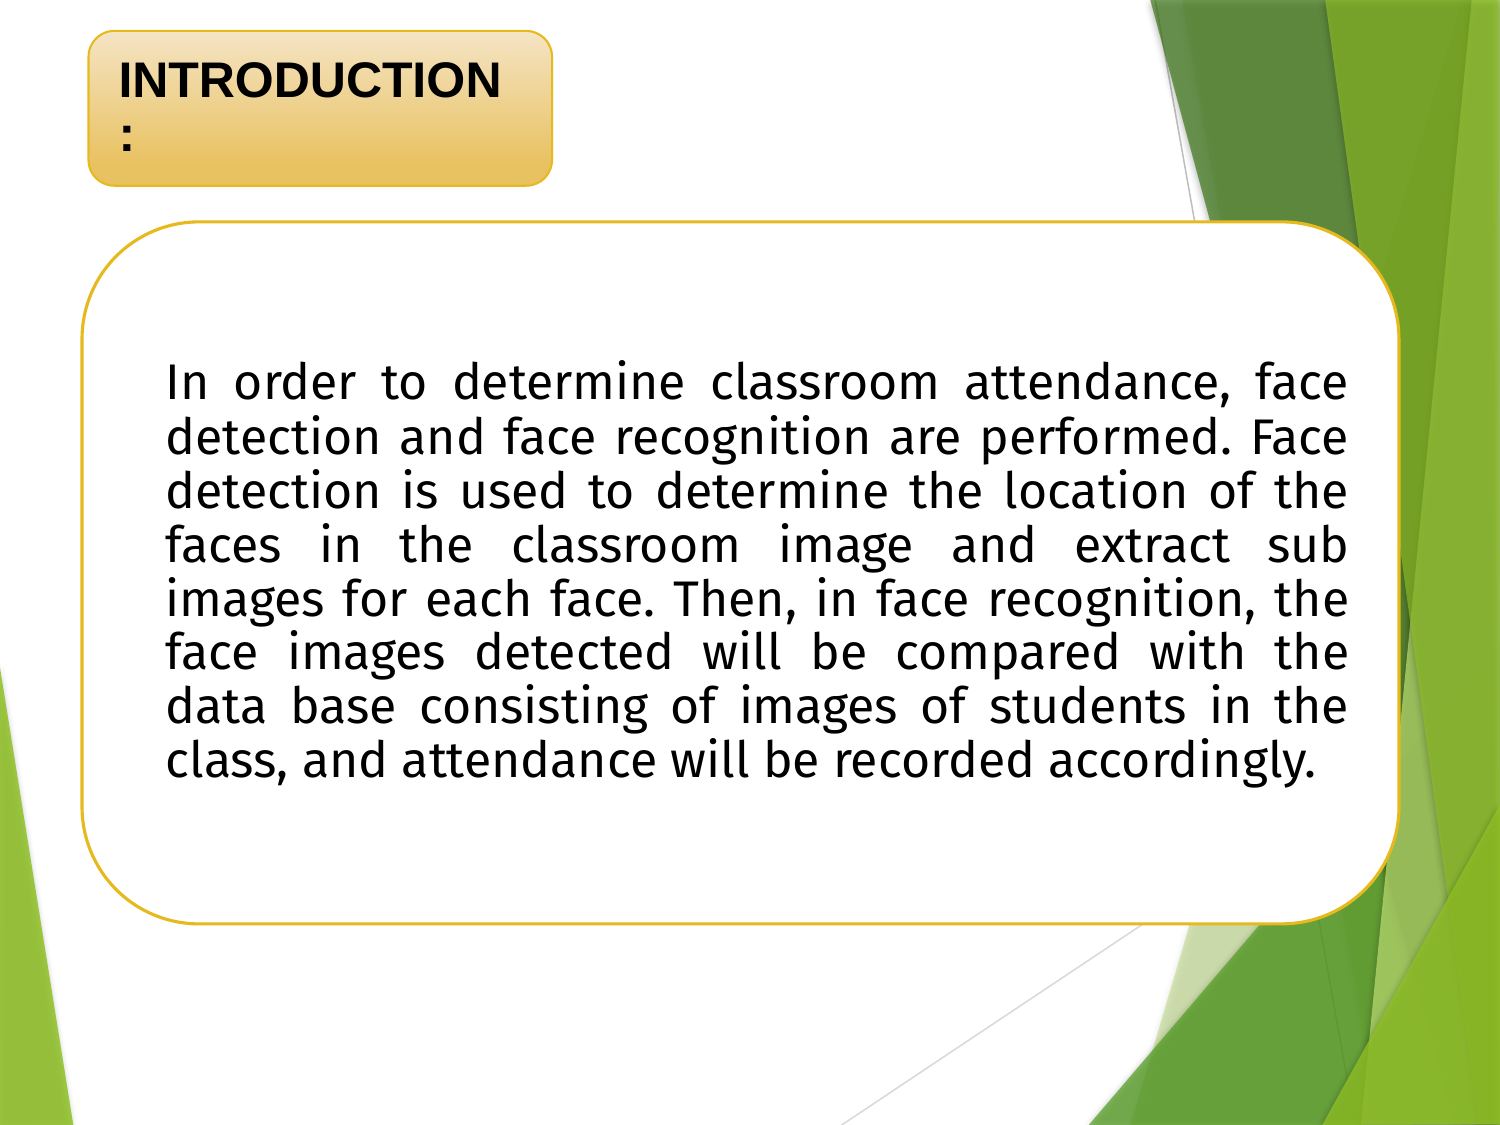

Introduction :
In order to determine classroom attendance, face detection and face recognition are performed. Face detection is used to determine the location of the faces in the classroom image and extract sub images for each face. Then, in face recognition, the face images detected will be compared with the data base consisting of images of students in the class, and attendance will be recorded accordingly.